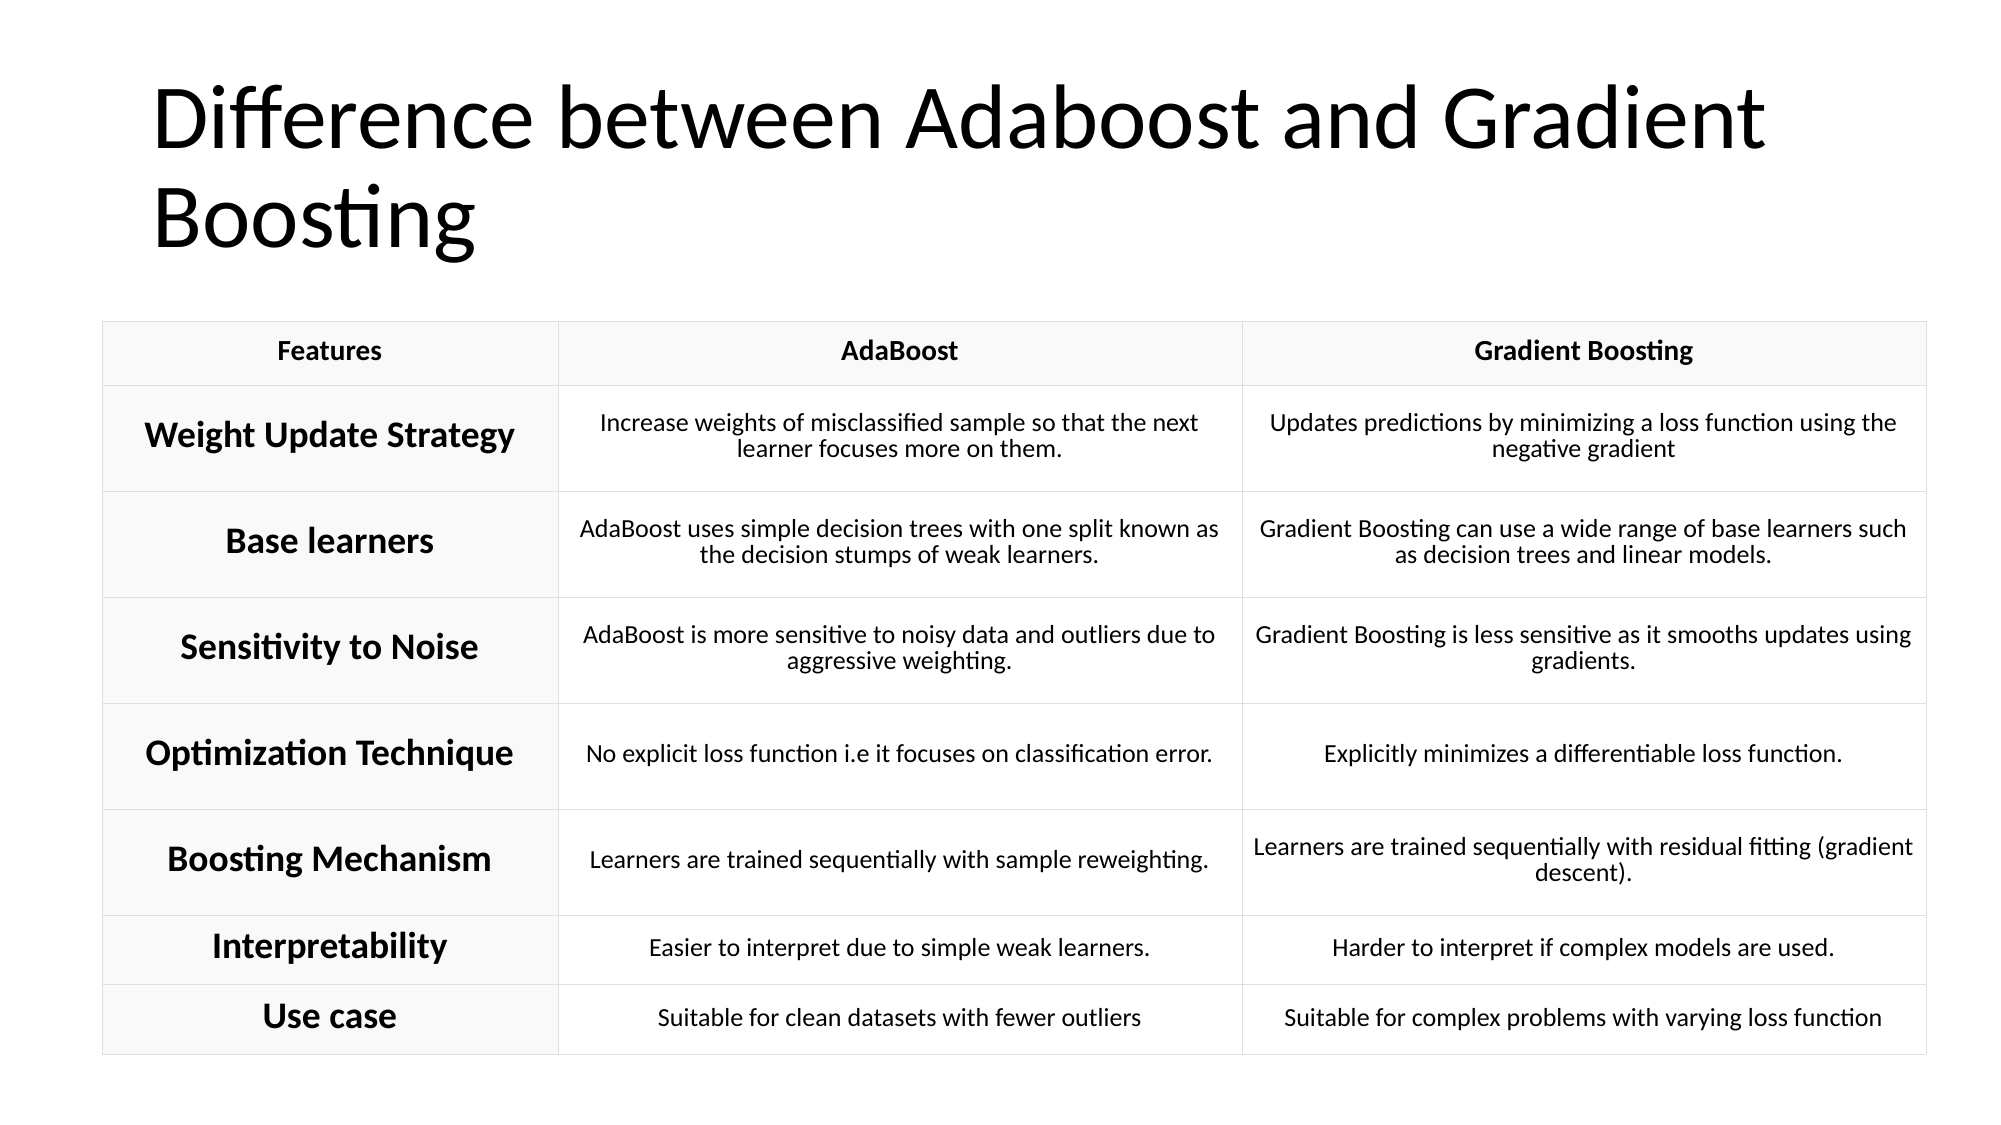

# Difference between Adaboost and Gradient Boosting
| Features | AdaBoost | Gradient Boosting |
| --- | --- | --- |
| Weight Update Strategy | Increase weights of misclassified sample so that the next learner focuses more on them. | Updates predictions by minimizing a loss function using the negative gradient |
| Base learners | AdaBoost uses simple decision trees with one split known as the decision stumps of weak learners. | Gradient Boosting can use a wide range of base learners such as decision trees and linear models. |
| Sensitivity to Noise | AdaBoost is more sensitive to noisy data and outliers due to aggressive weighting. | Gradient Boosting is less sensitive as it smooths updates using gradients. |
| Optimization Technique | No explicit loss function i.e it focuses on classification error. | Explicitly minimizes a differentiable loss function. |
| Boosting Mechanism | Learners are trained sequentially with sample reweighting. | Learners are trained sequentially with residual fitting (gradient descent). |
| Interpretability | Easier to interpret due to simple weak learners. | Harder to interpret if complex models are used. |
| Use case | Suitable for clean datasets with fewer outliers | Suitable for complex problems with varying loss function |